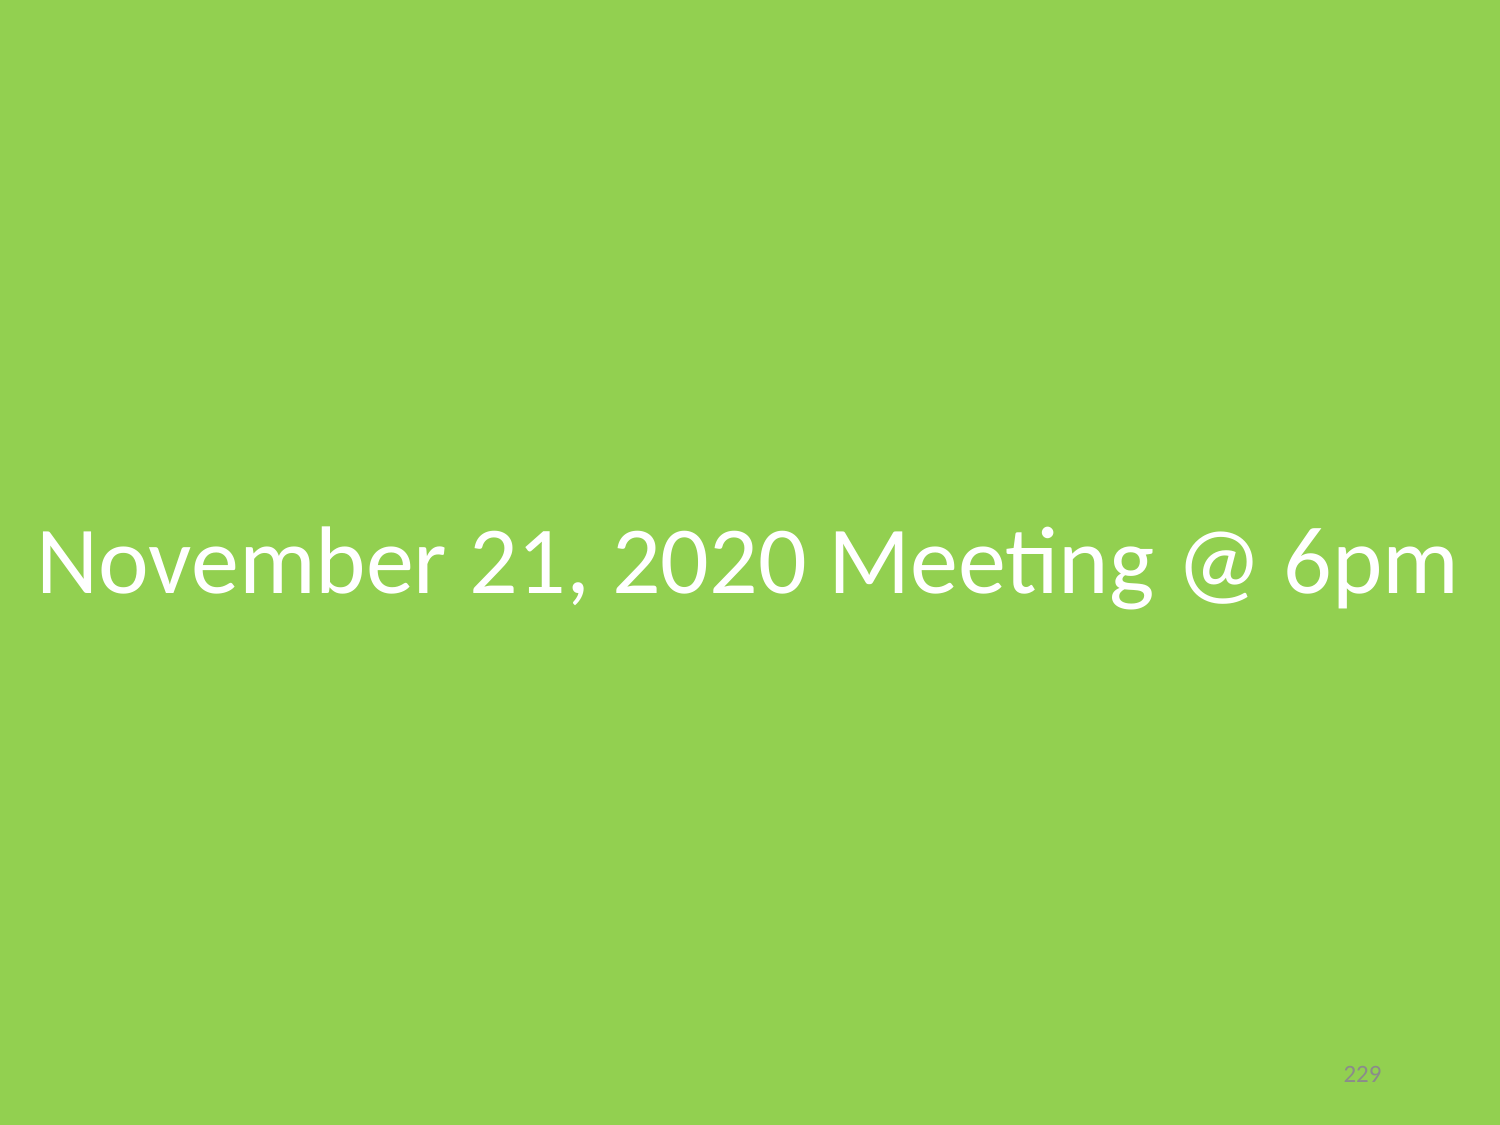

# November 21, 2020 Meeting @ 6pm
229